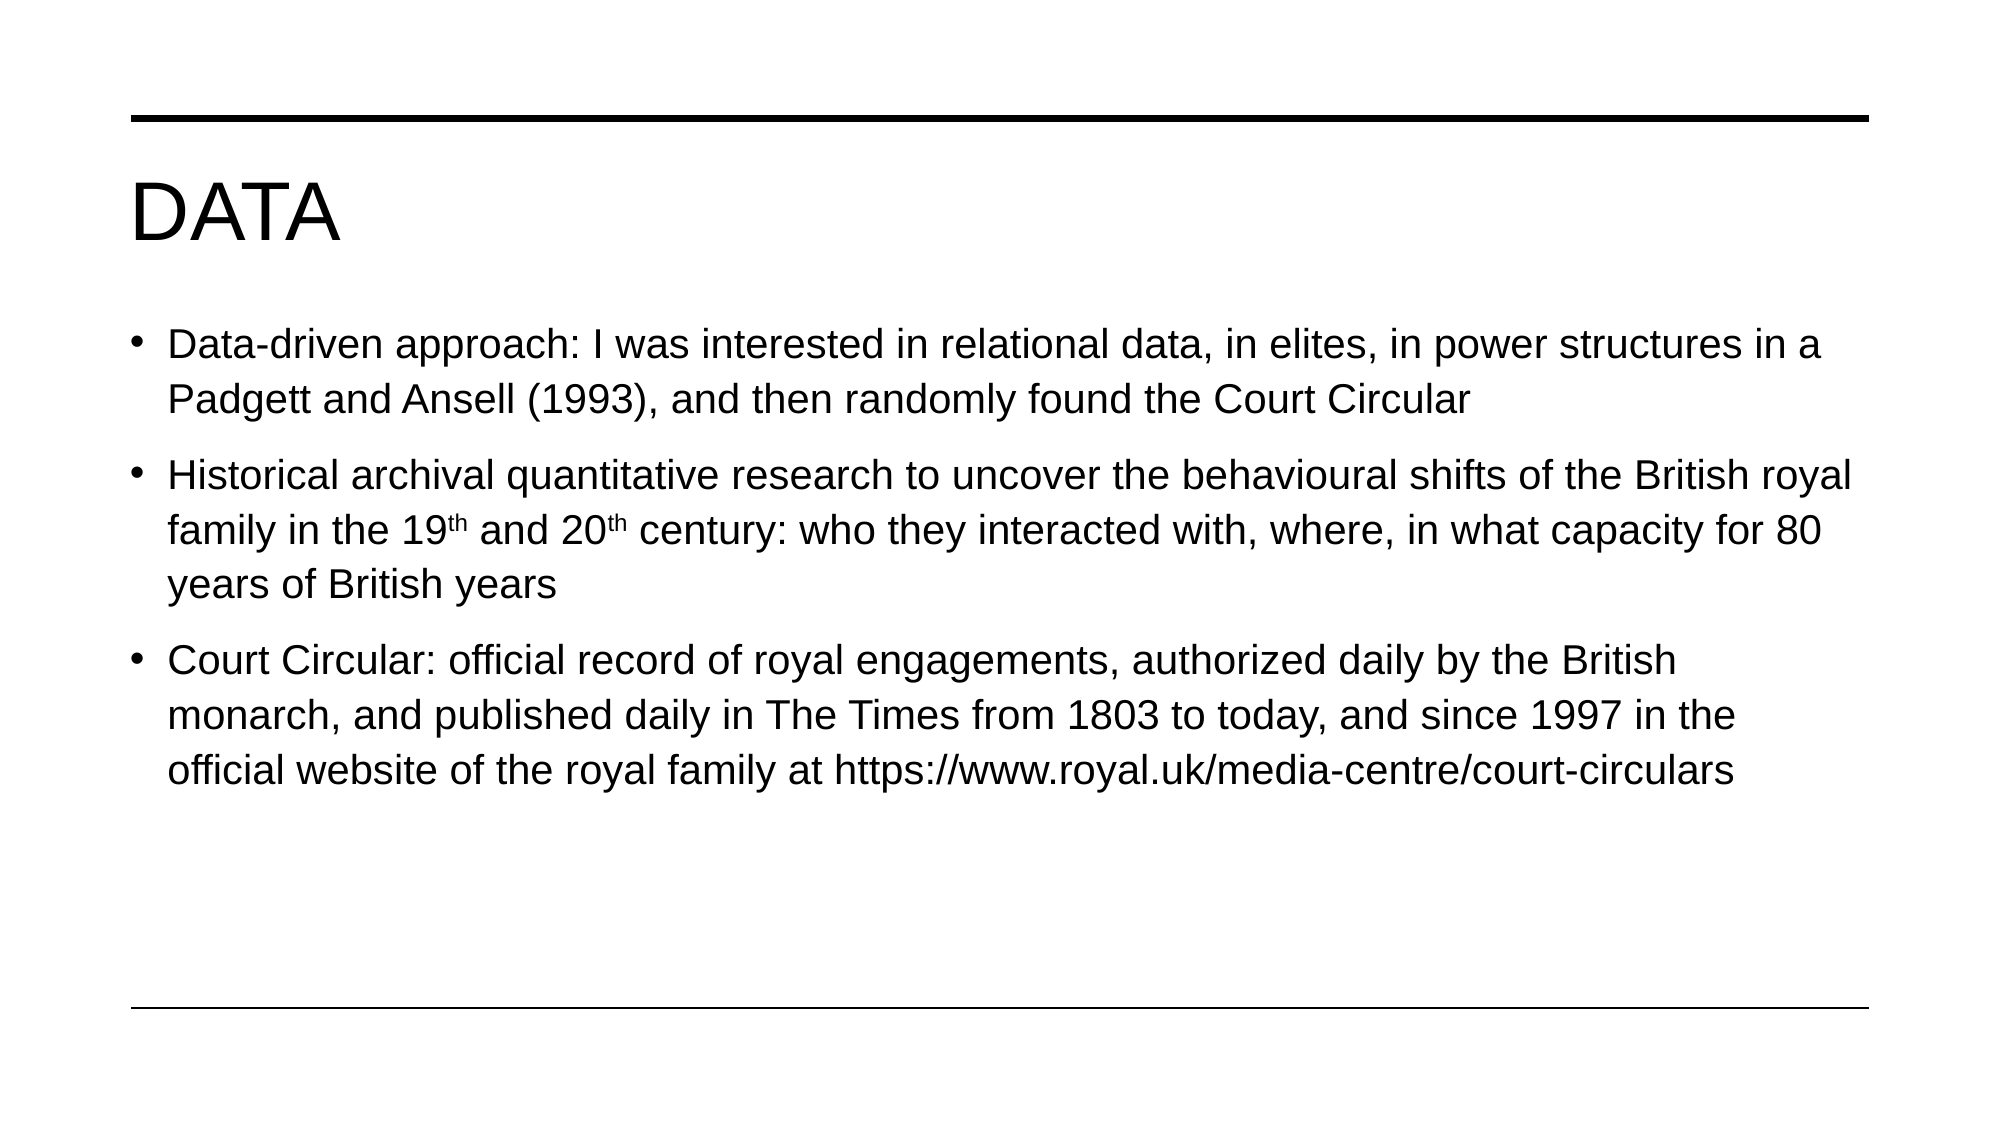

# data
Data-driven approach: I was interested in relational data, in elites, in power structures in a Padgett and Ansell (1993), and then randomly found the Court Circular
Historical archival quantitative research to uncover the behavioural shifts of the British royal family in the 19th and 20th century: who they interacted with, where, in what capacity for 80 years of British years
Court Circular: official record of royal engagements, authorized daily by the British monarch, and published daily in The Times from 1803 to today, and since 1997 in the official website of the royal family at https://www.royal.uk/media-centre/court-circulars